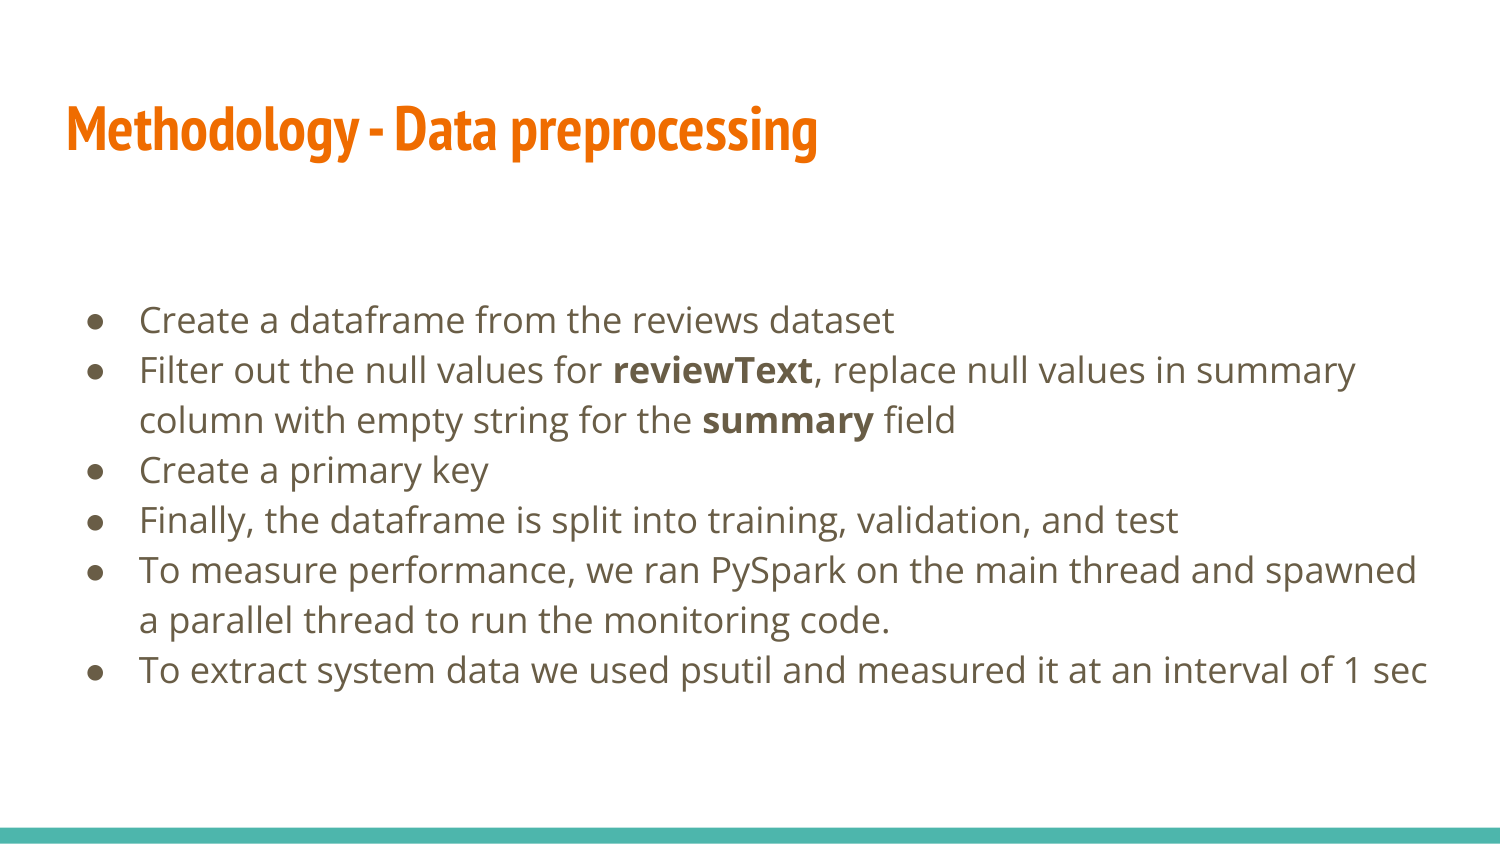

# Methodology - Data preprocessing

Create a dataframe from the reviews dataset
Filter out the null values for reviewText, replace null values in summary column with empty string for the summary field
Create a primary key
Finally, the dataframe is split into training, validation, and test
To measure performance, we ran PySpark on the main thread and spawned a parallel thread to run the monitoring code.
To extract system data we used psutil and measured it at an interval of 1 sec